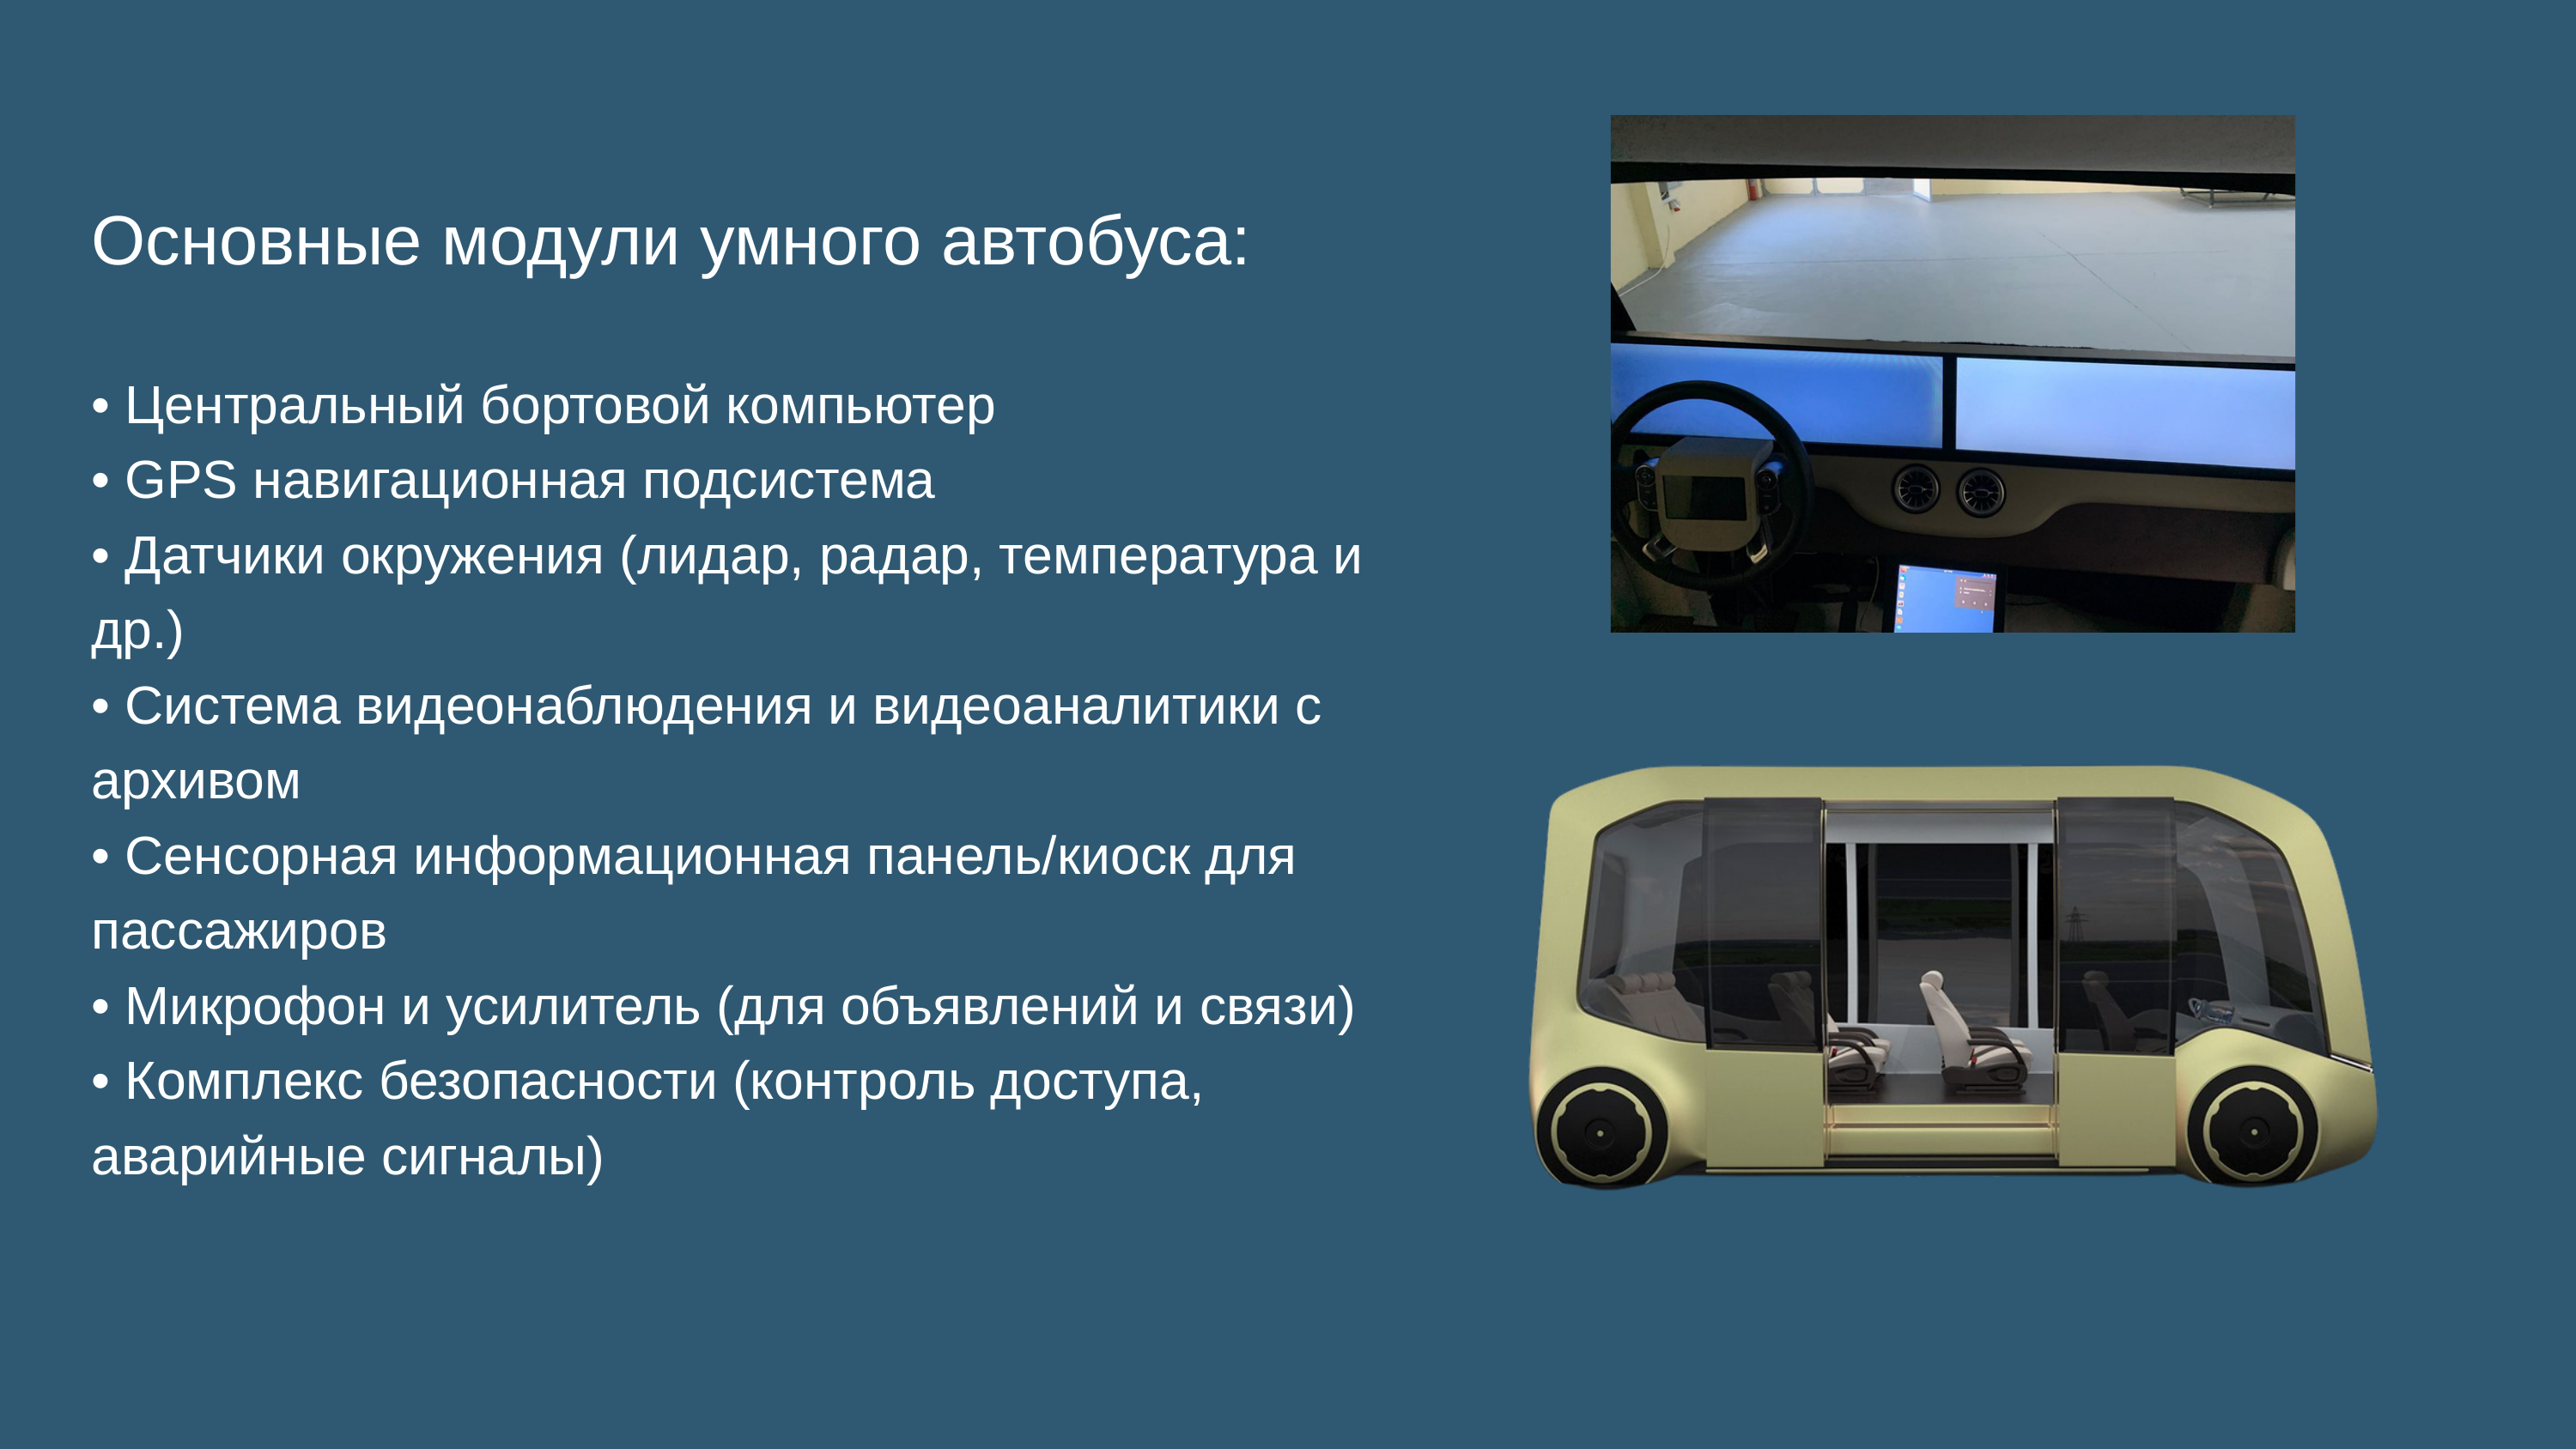

Основные модули умного автобуса:

• Центральный бортовой компьютер
• GPS навигационная подсистема
• Датчики окружения (лидар, радар, температура и др.)
• Система видеонаблюдения и видеоаналитики с архивом
• Сенсорная информационная панель/киоск для пассажиров
• Микрофон и усилитель (для объявлений и связи)
• Комплекс безопасности (контроль доступа, аварийные сигналы)